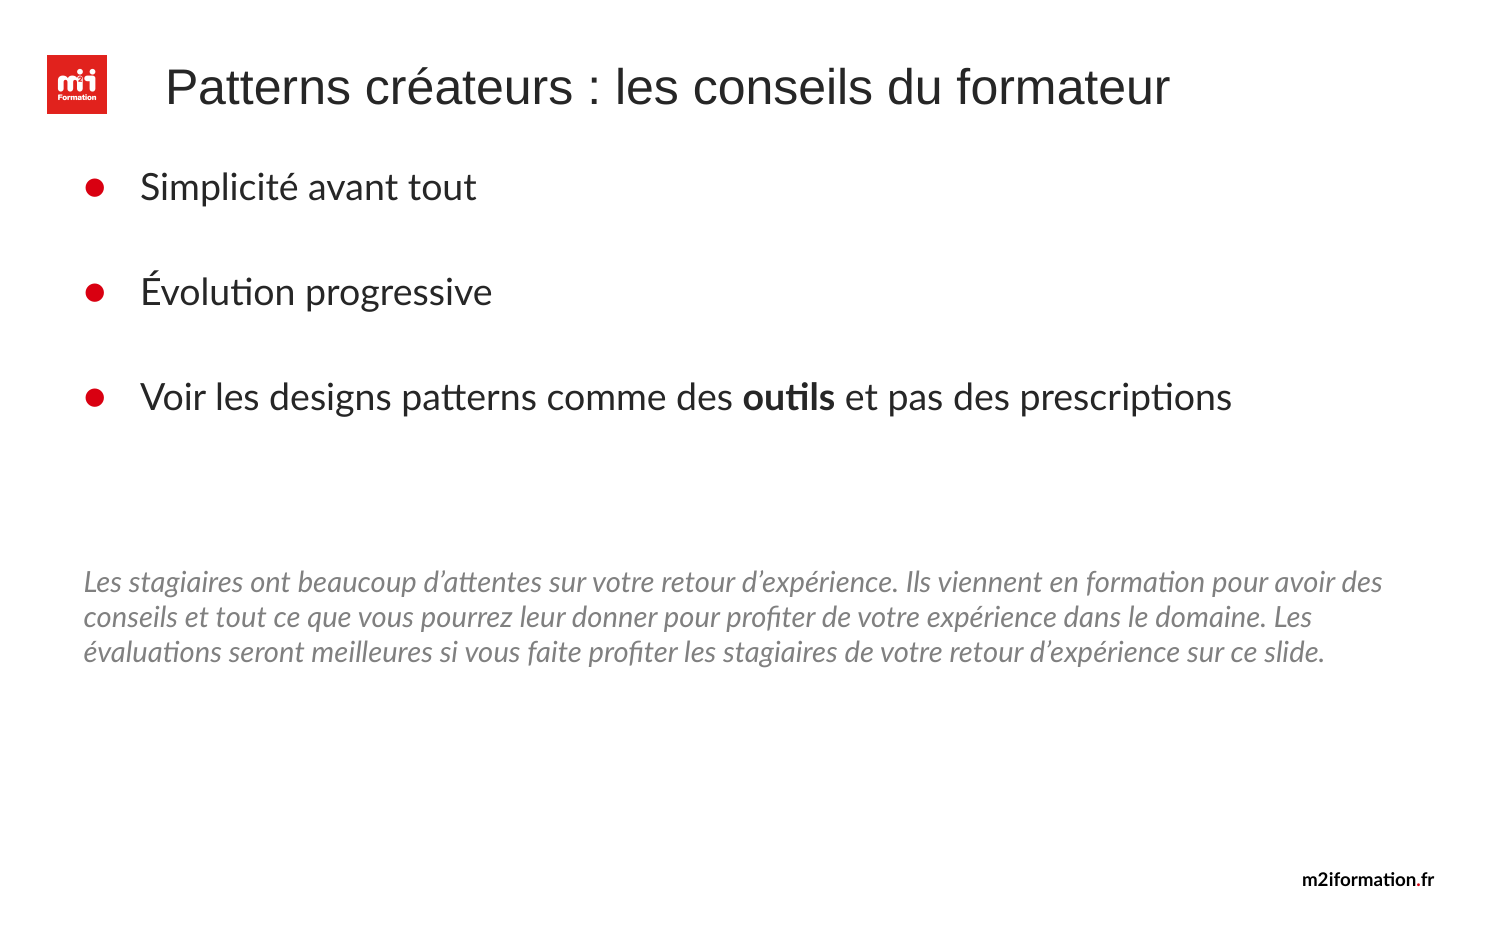

# Patterns créateurs : les conseils du formateur
Simplicité avant tout

Évolution progressive

Voir les designs patterns comme des outils et pas des prescriptions

Les stagiaires ont beaucoup d’attentes sur votre retour d’expérience. Ils viennent en formation pour avoir des conseils et tout ce que vous pourrez leur donner pour profiter de votre expérience dans le domaine. Les évaluations seront meilleures si vous faite profiter les stagiaires de votre retour d’expérience sur ce slide.